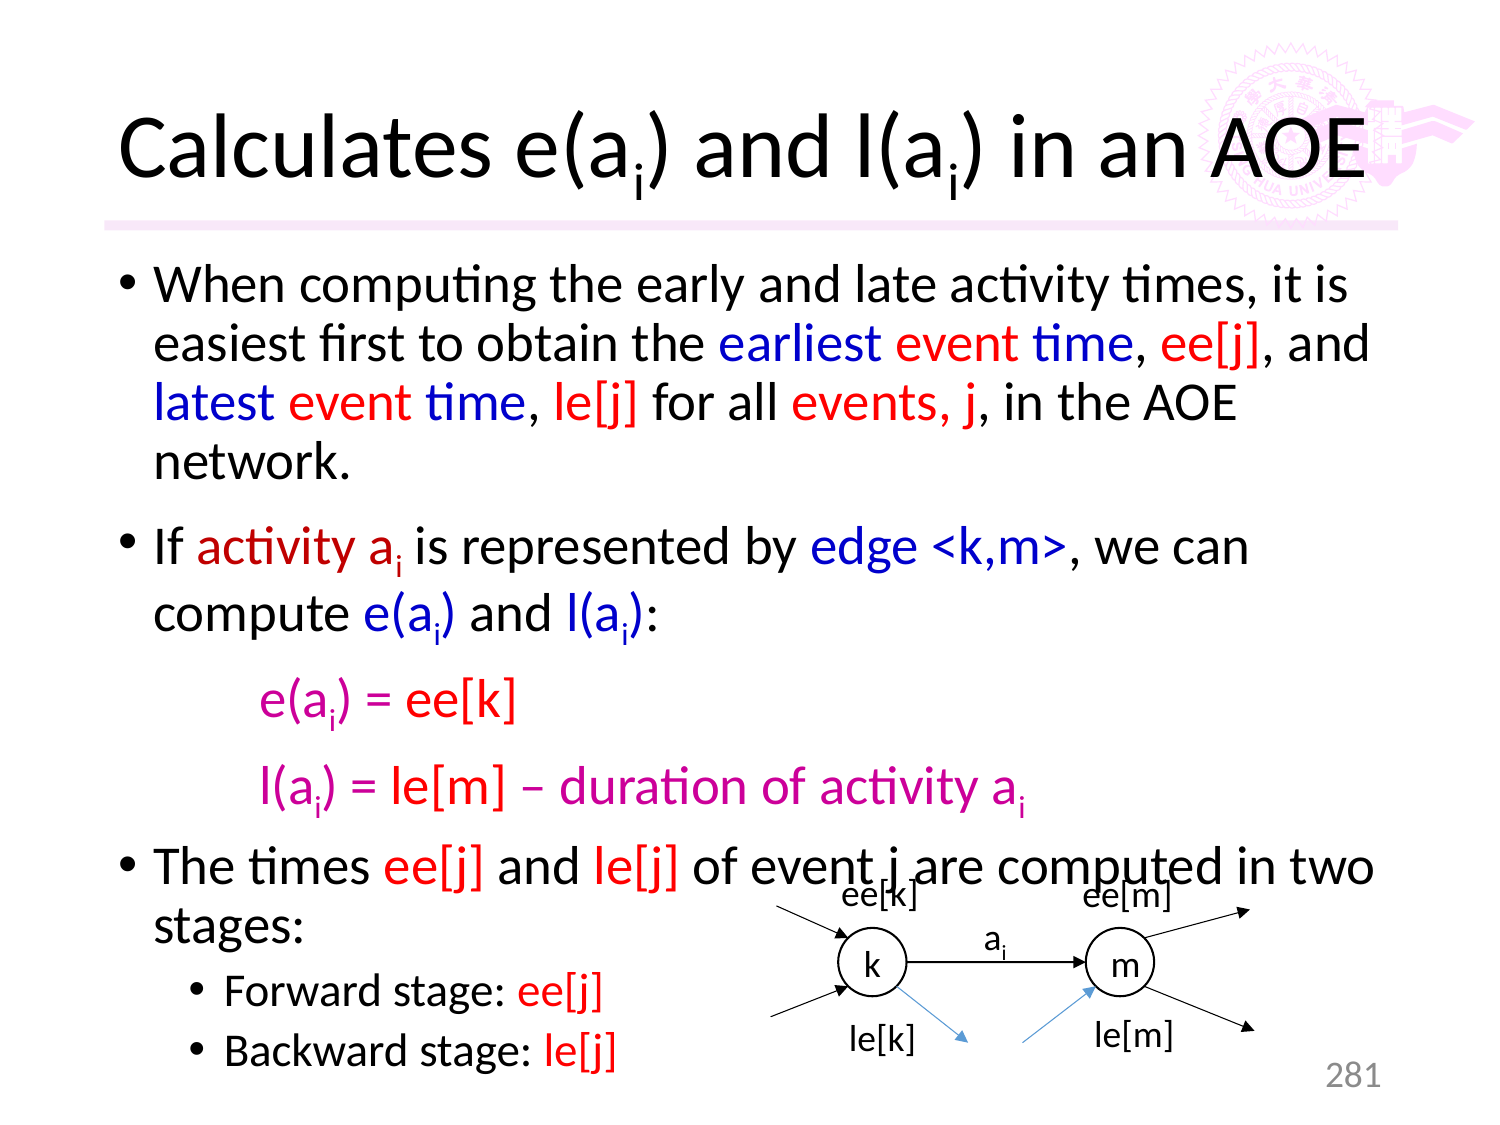

# Calculates e(ai) and l(ai) in an AOE
When computing the early and late activity times, it is easiest first to obtain the earliest event time, ee[j], and latest event time, le[j] for all events, j, in the AOE network.
If activity ai is represented by edge <k,m>, we can compute e(ai) and l(ai):
 	e(ai) = ee[k]
	l(ai) = le[m] – duration of activity ai
The times ee[j] and le[j] of event j are computed in two stages:
Forward stage: ee[j]
Backward stage: le[j]

ee[k]
ee[m]
ai
m
k
le[m]
le[k]
281